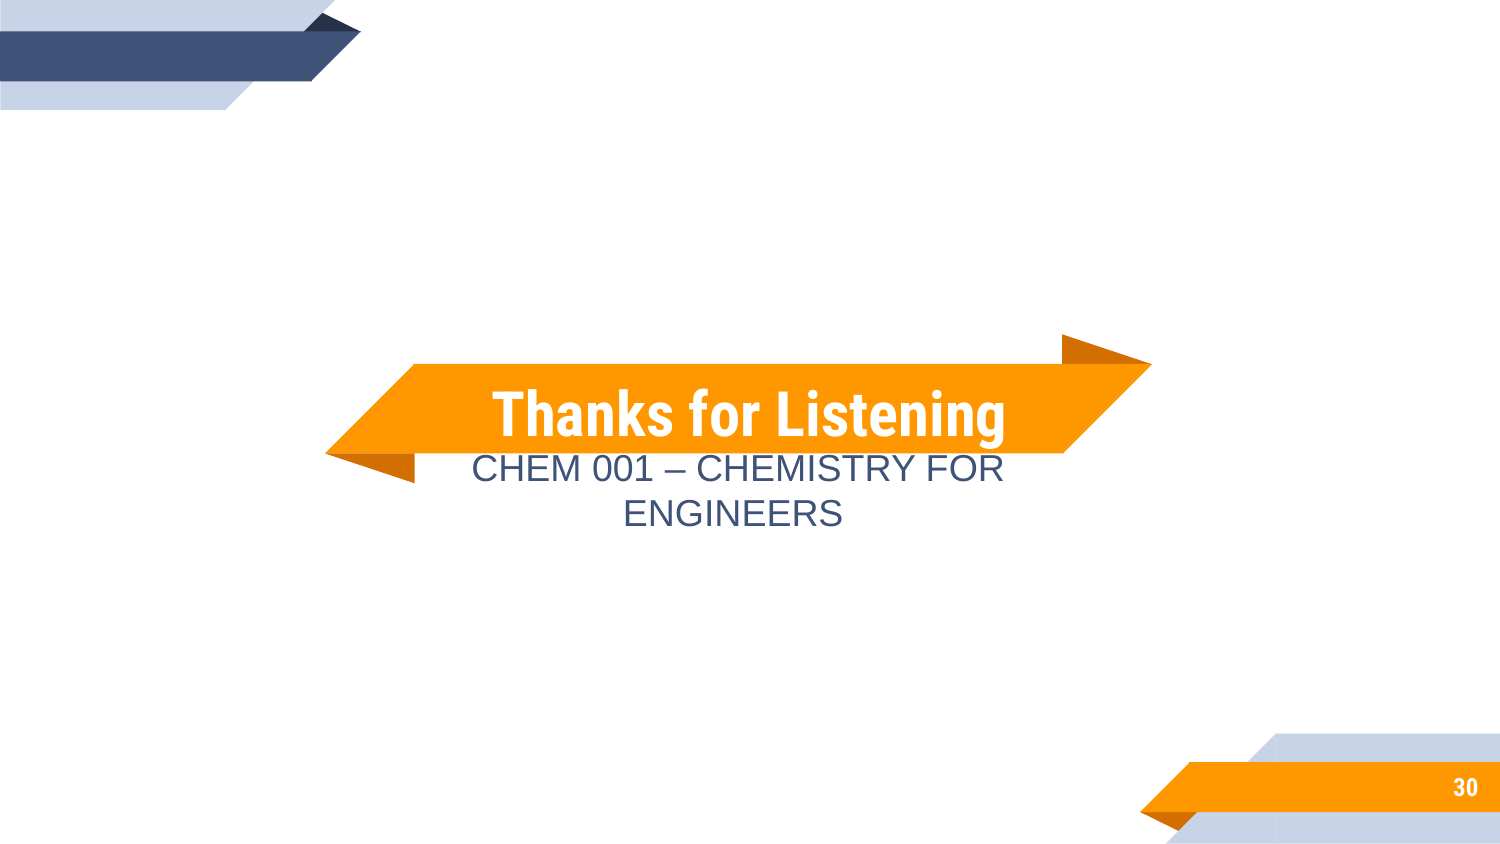

Thanks for Listening
CHEM 001 – CHEMISTRY FOR ENGINEERS
30